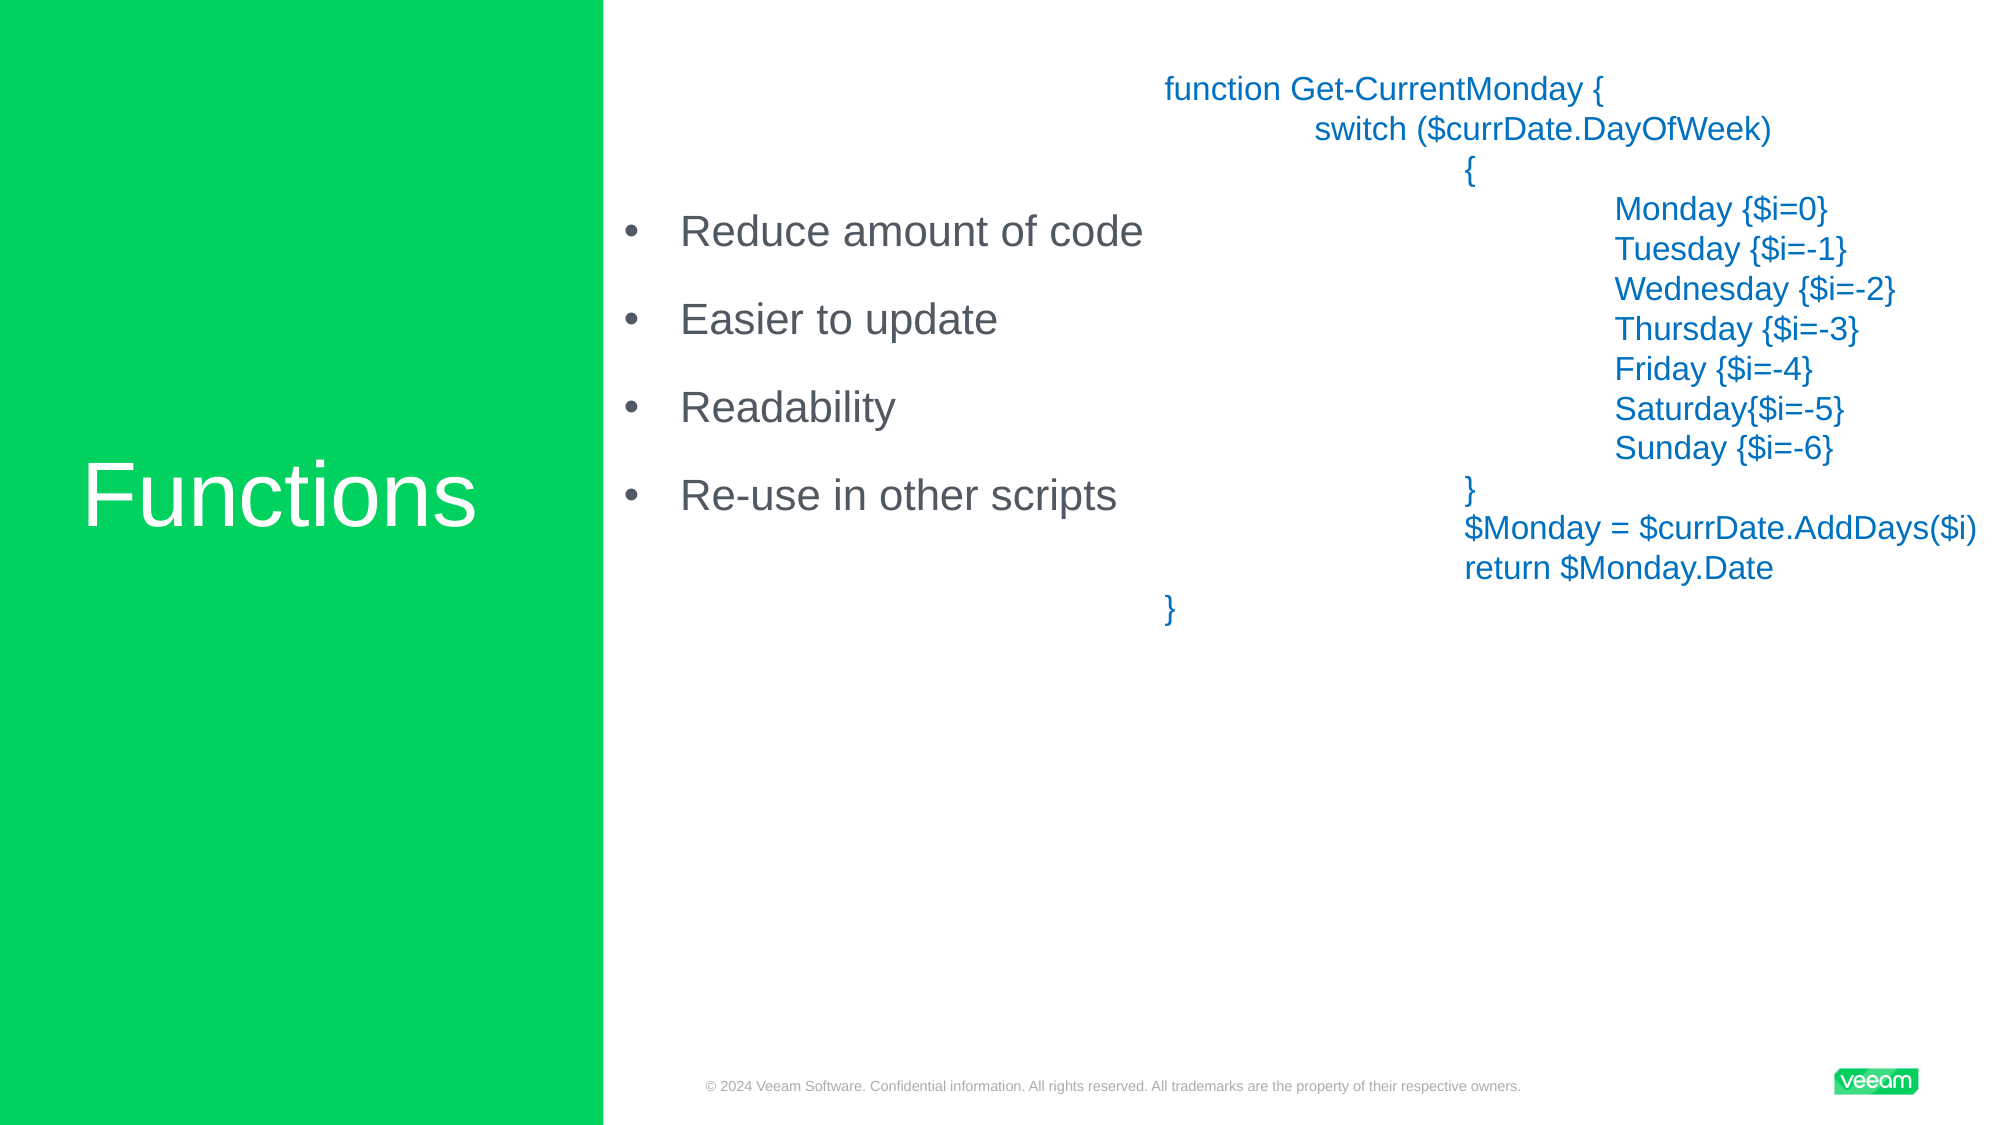

function Get-CurrentMonday {
	switch ($currDate.DayOfWeek)
		{
			Monday {$i=0}
			Tuesday {$i=-1}
			Wednesday {$i=-2}
			Thursday {$i=-3}
			Friday {$i=-4}
			Saturday{$i=-5}
			Sunday {$i=-6}
		}
		$Monday = $currDate.AddDays($i)
		return $Monday.Date
}
Reduce amount of code
Easier to update
Readability
Re-use in other scripts
# Functions